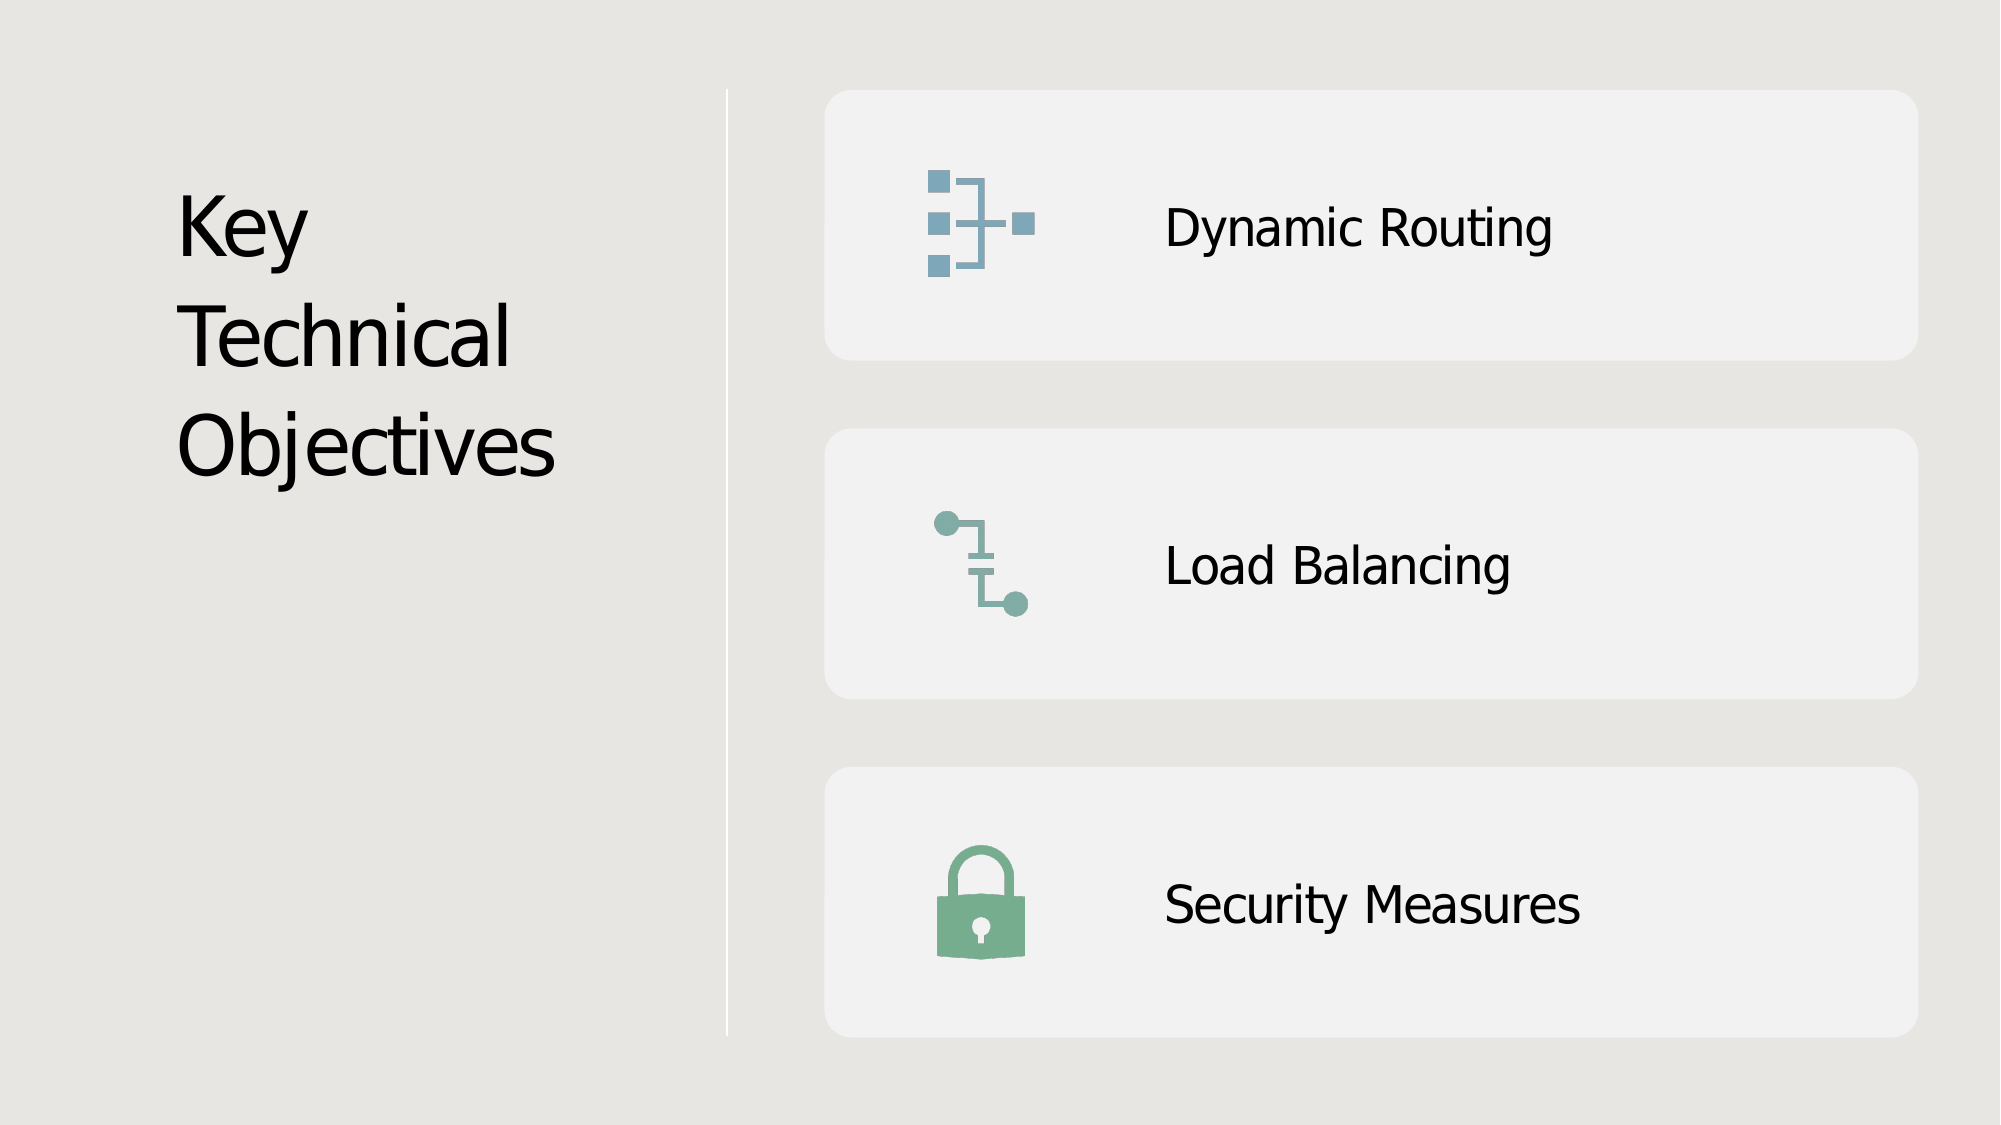

Dynamic Routing
Load Balancing
Security Measures
# Key Technical Objectives